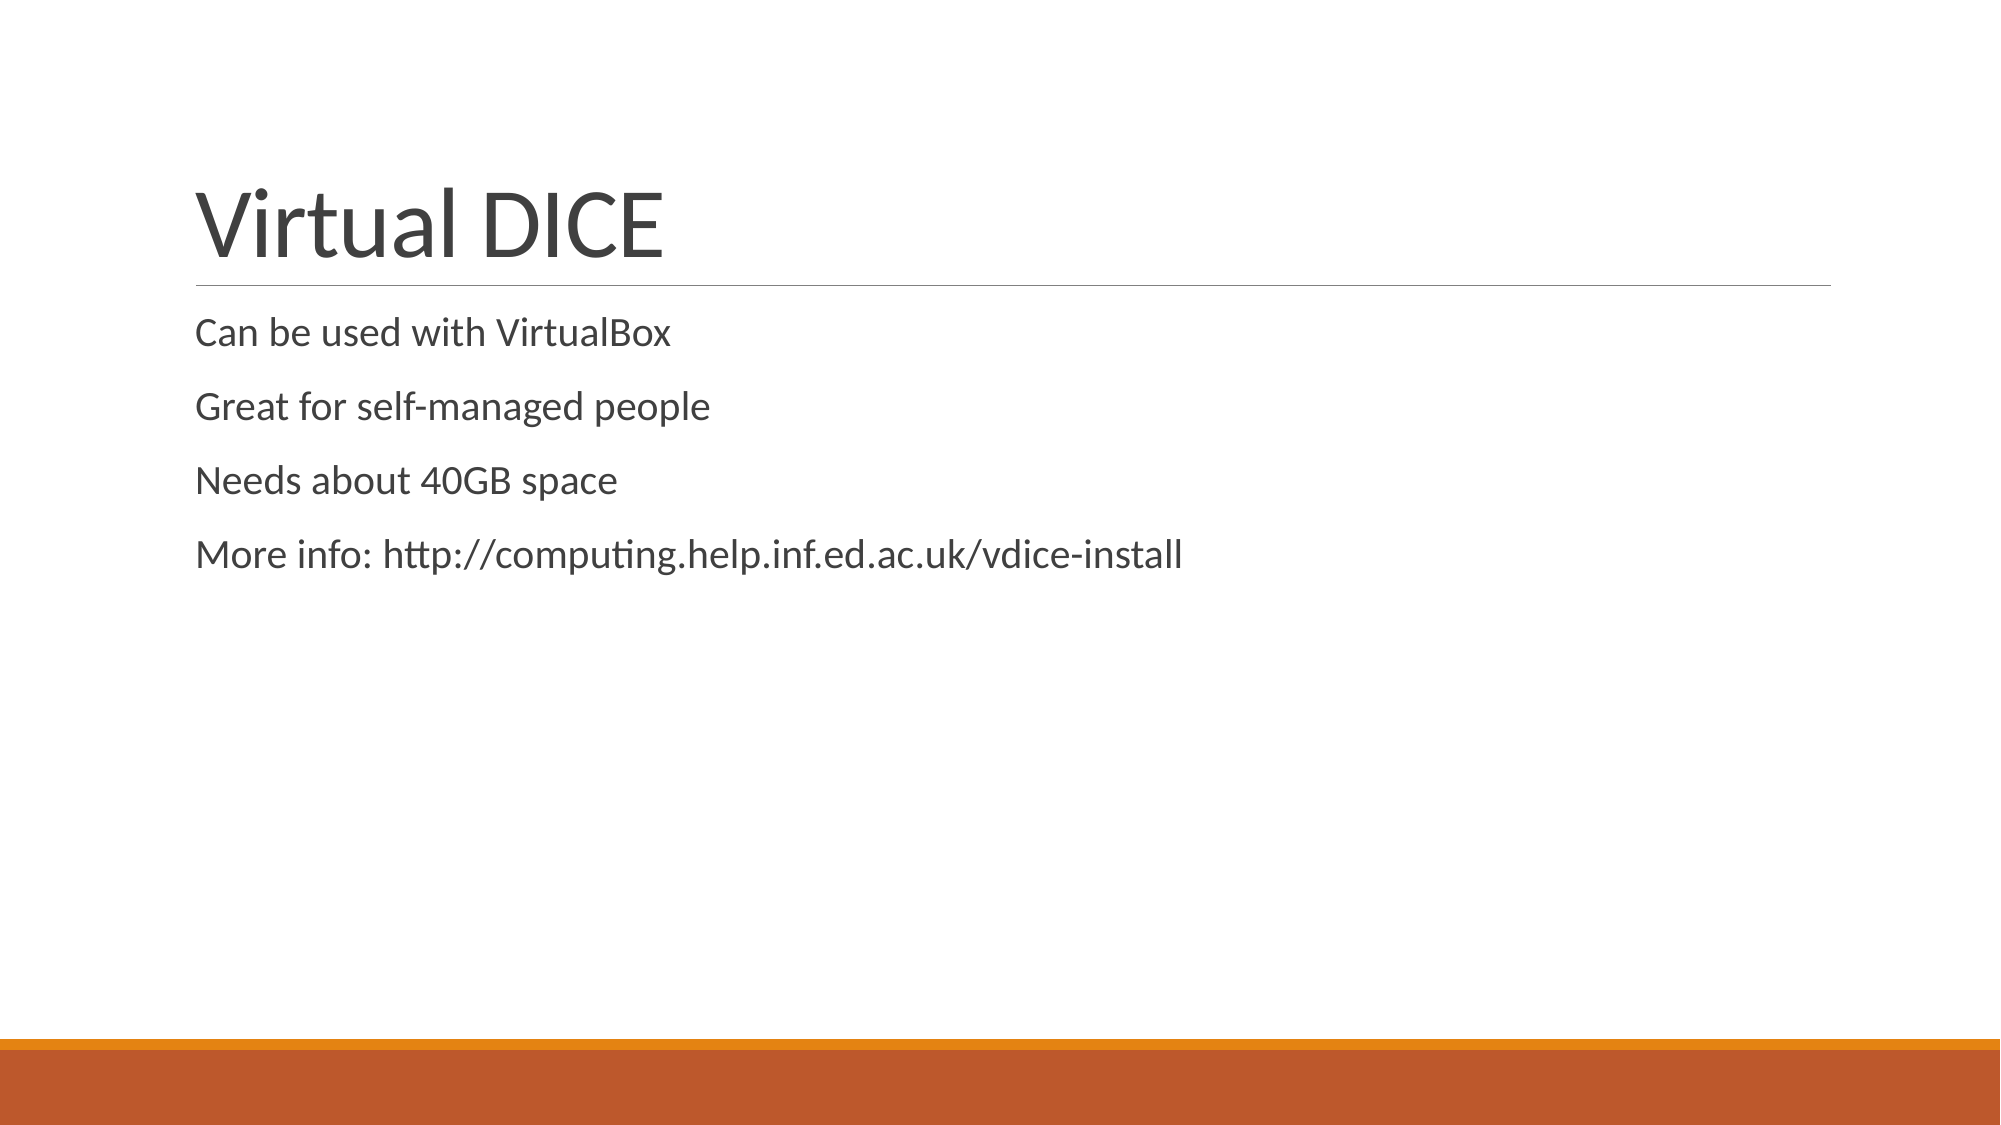

# Virtual DICE
Can be used with VirtualBox
Great for self-managed people
Needs about 40GB space
More info: http://computing.help.inf.ed.ac.uk/vdice-install